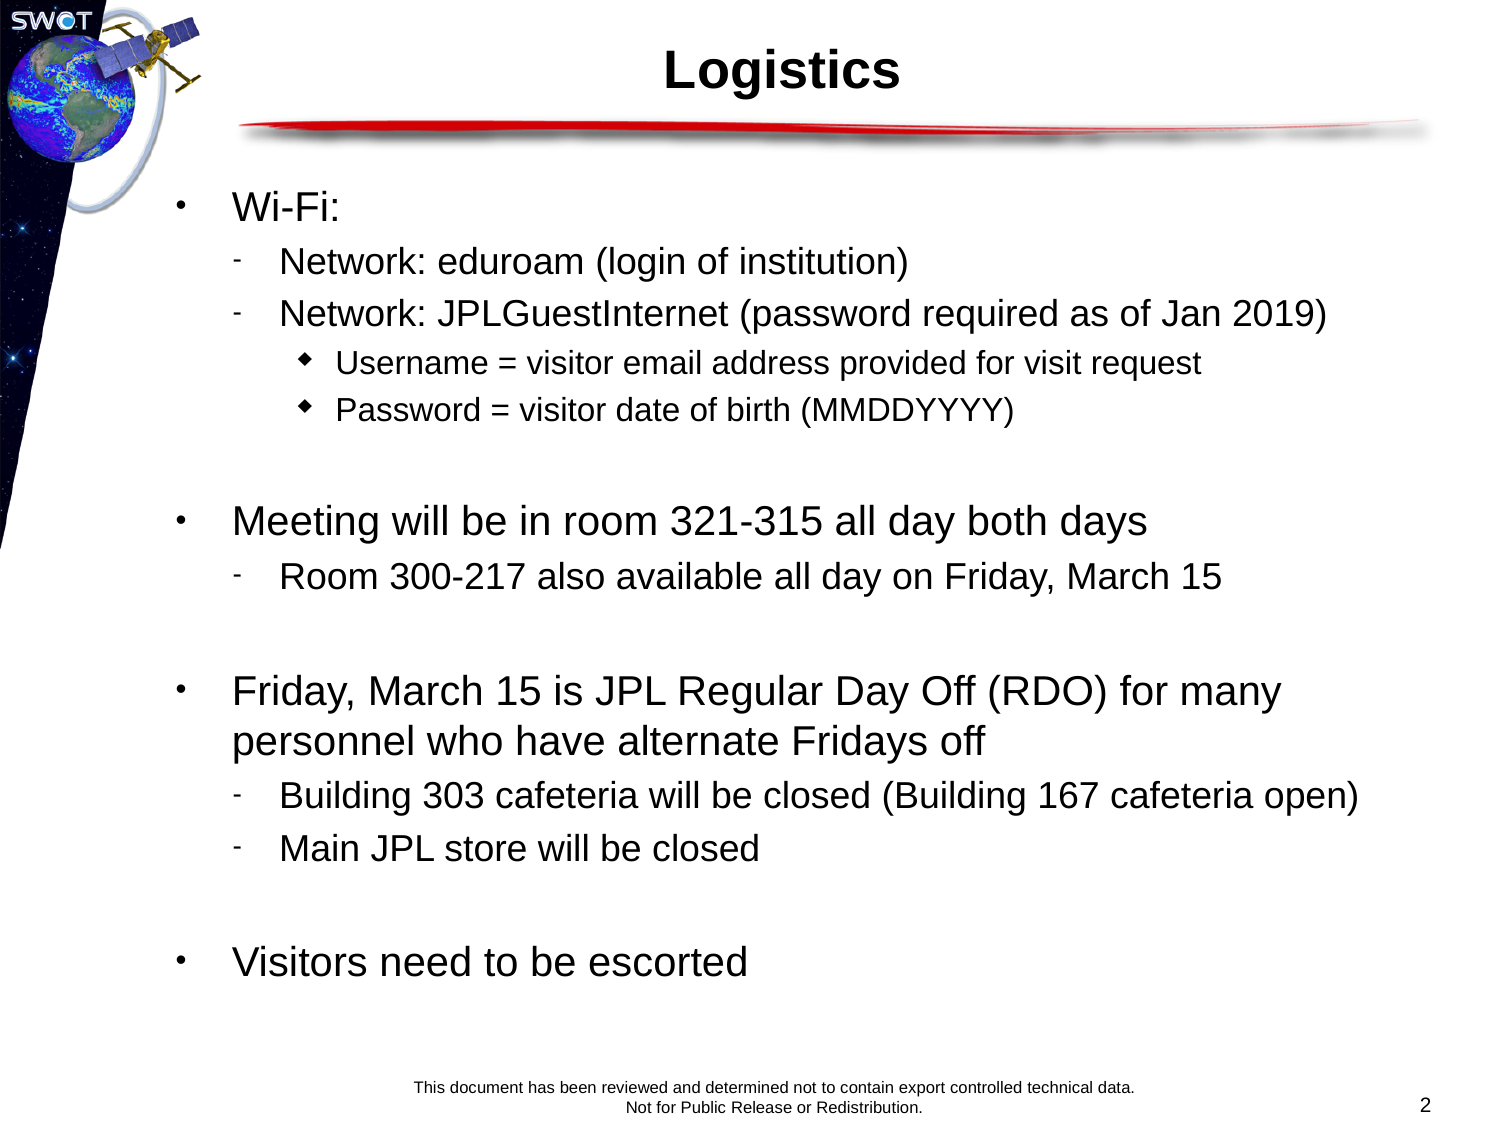

# Logistics
Wi-Fi:
Network: eduroam (login of institution)
Network: JPLGuestInternet (password required as of Jan 2019)
Username = visitor email address provided for visit request
Password = visitor date of birth (MMDDYYYY)

Meeting will be in room 321-315 all day both days
Room 300-217 also available all day on Friday, March 15

Friday, March 15 is JPL Regular Day Off (RDO) for many personnel who have alternate Fridays off
Building 303 cafeteria will be closed (Building 167 cafeteria open)
Main JPL store will be closed

Visitors need to be escorted